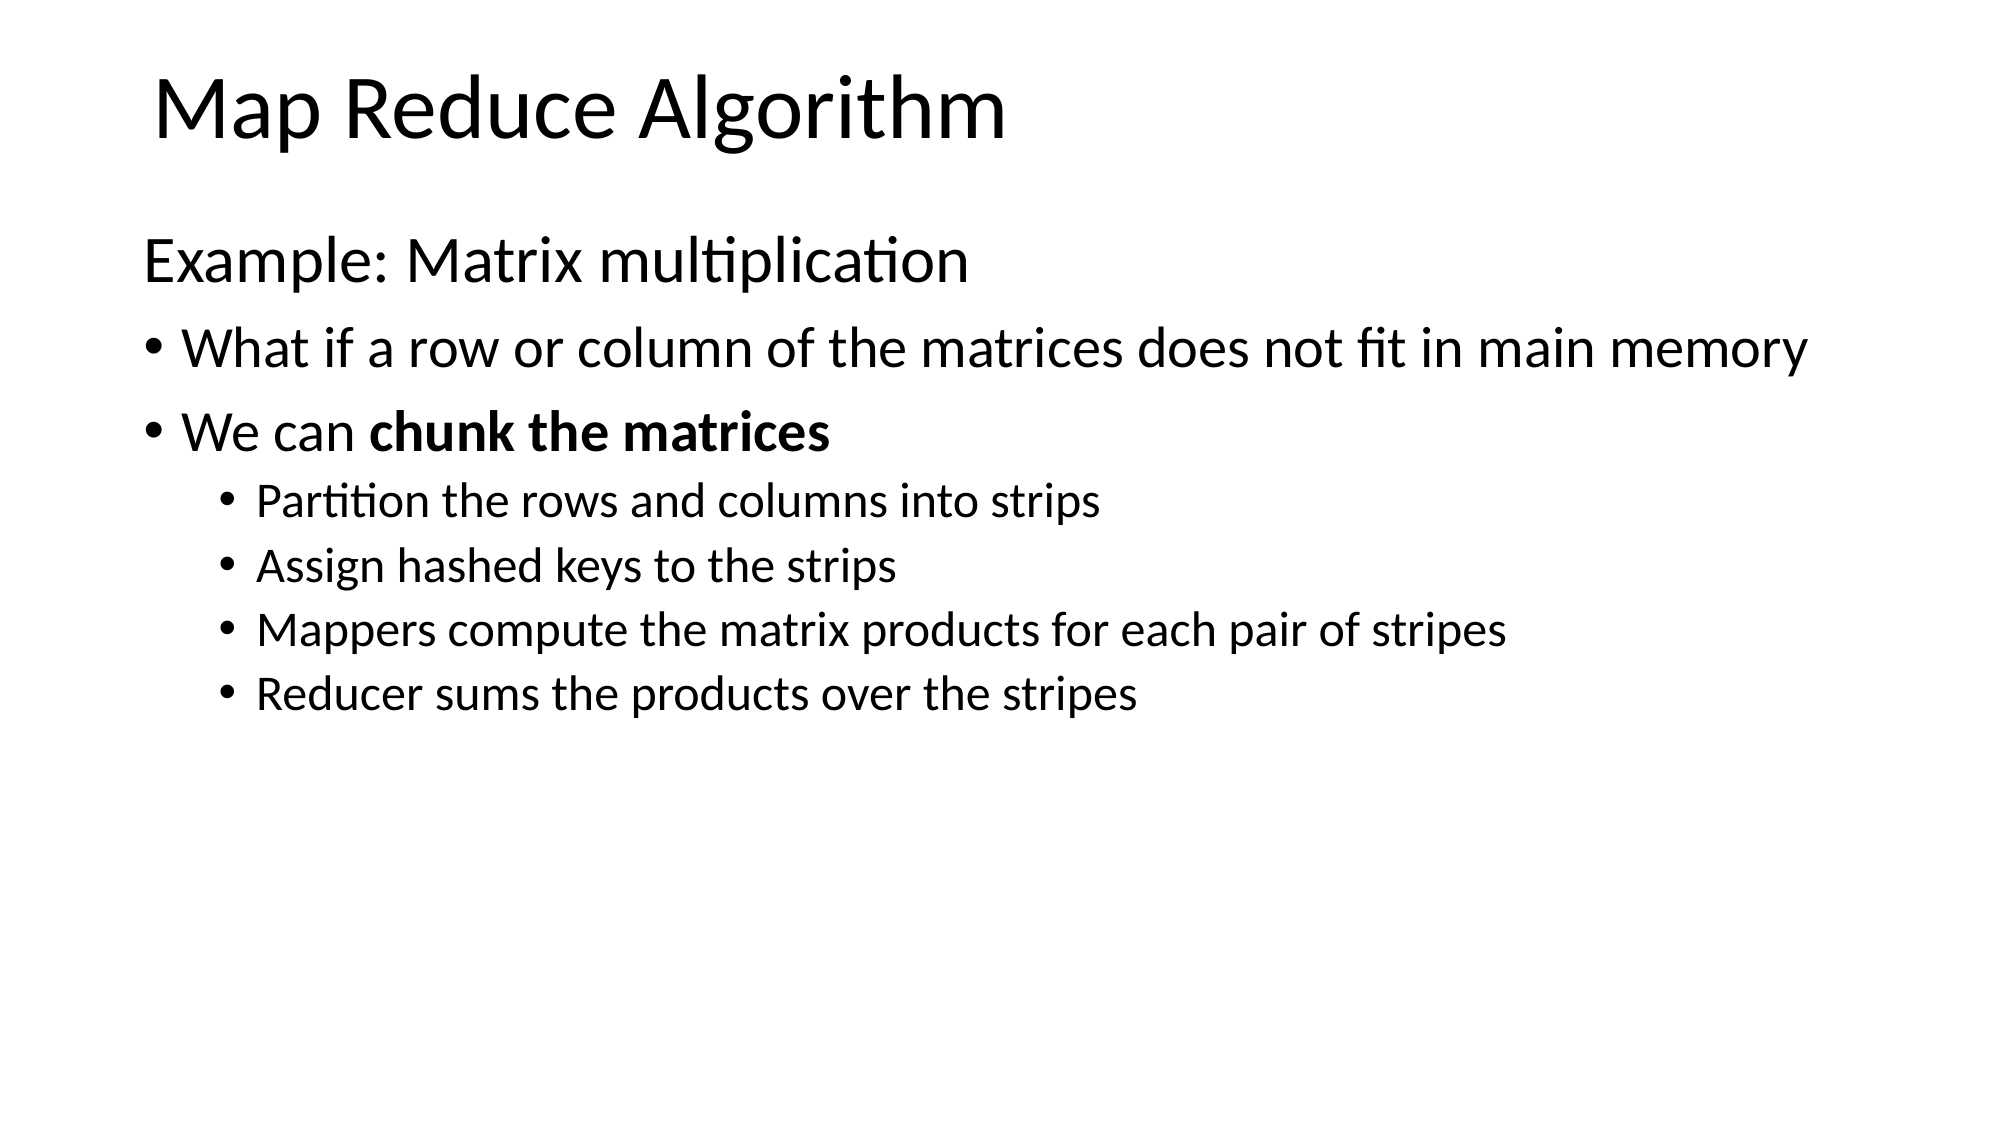

Map Reduce Algorithm
Example: Matrix multiplication
What if a row or column of the matrices does not fit in main memory
We can chunk the matrices
Partition the rows and columns into strips
Assign hashed keys to the strips
Mappers compute the matrix products for each pair of stripes
Reducer sums the products over the stripes